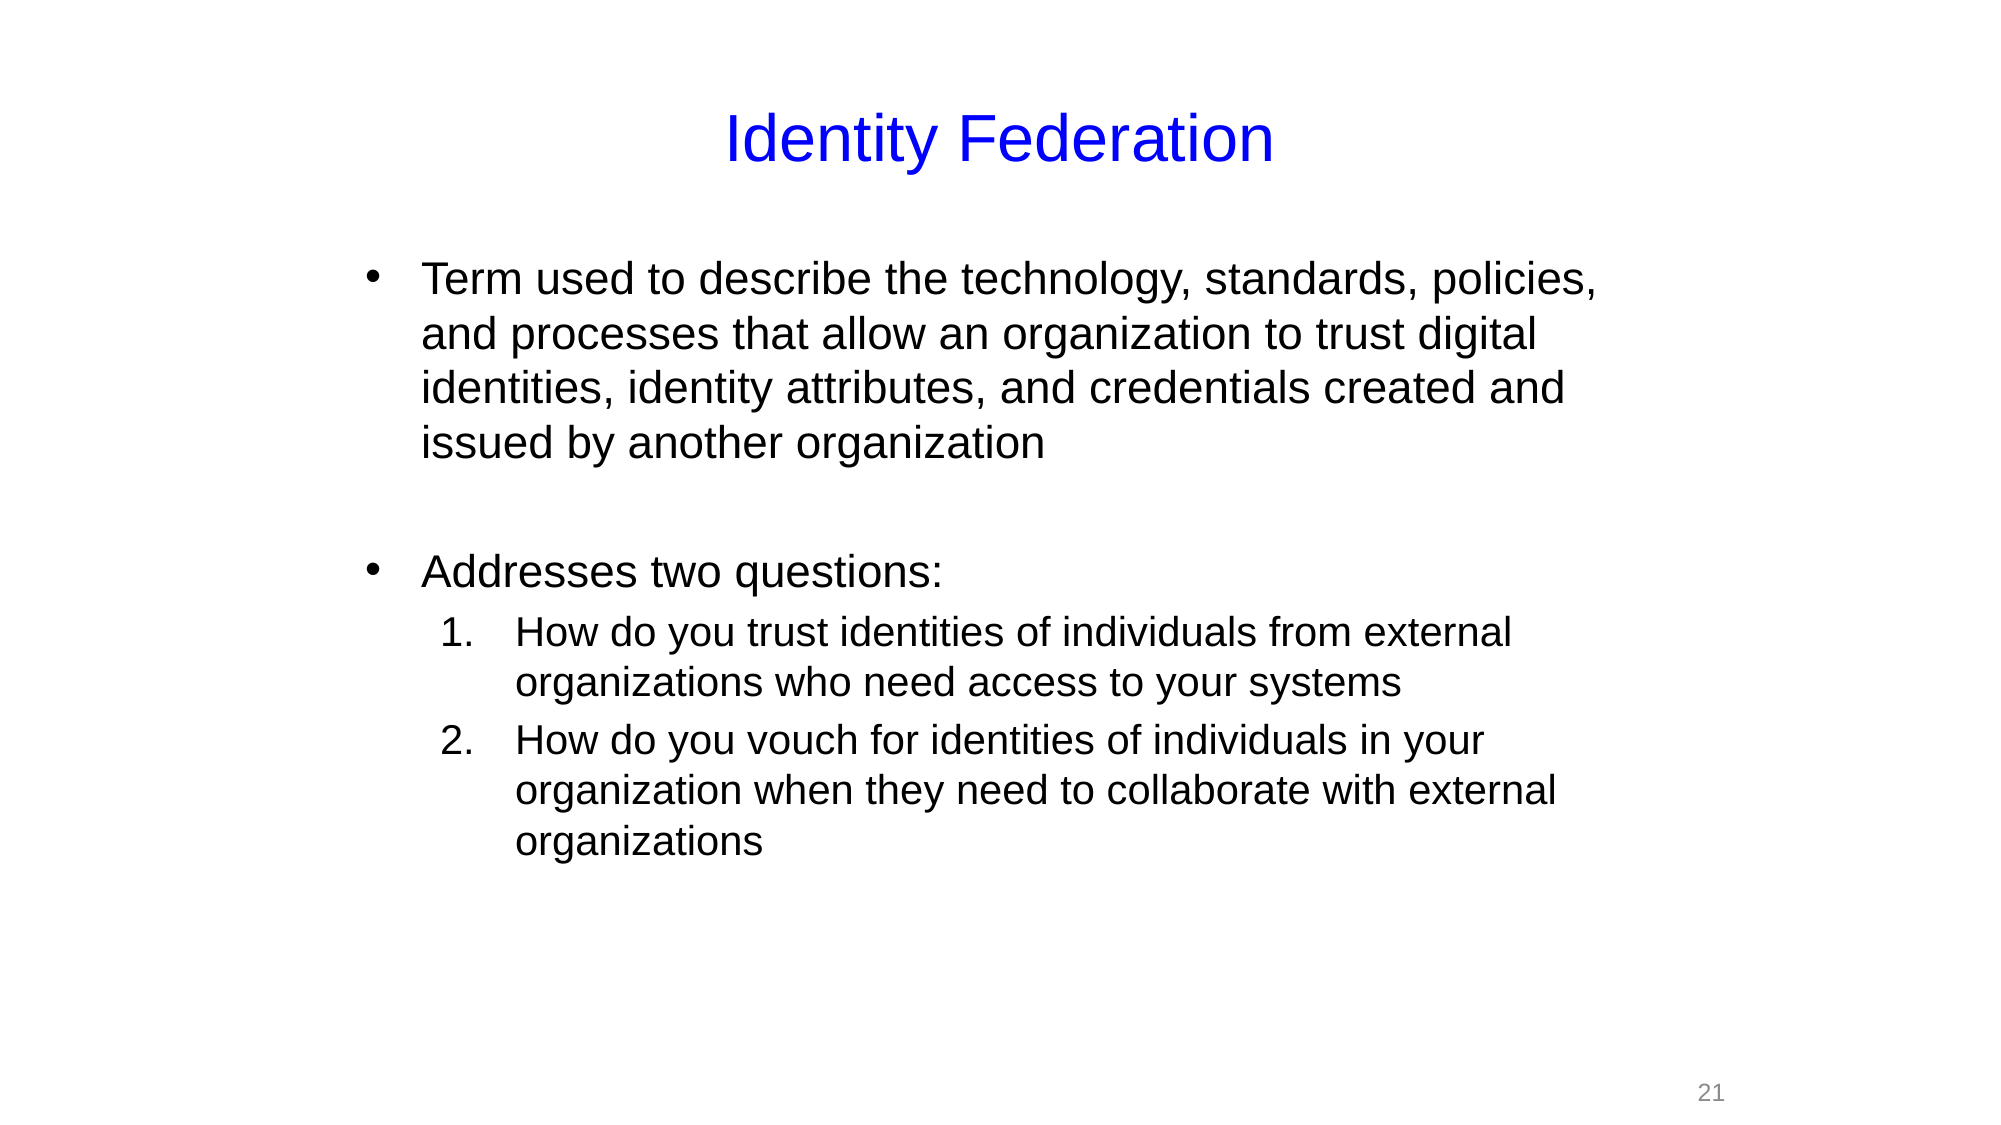

# Identity Federation

Term used to describe the technology, standards, policies, and processes that allow an organization to trust digital identities, identity attributes, and credentials created and issued by another organization

Addresses two questions:
How do you trust identities of individuals from external organizations who need access to your systems
How do you vouch for identities of individuals in your organization when they need to collaborate with external organizations

21